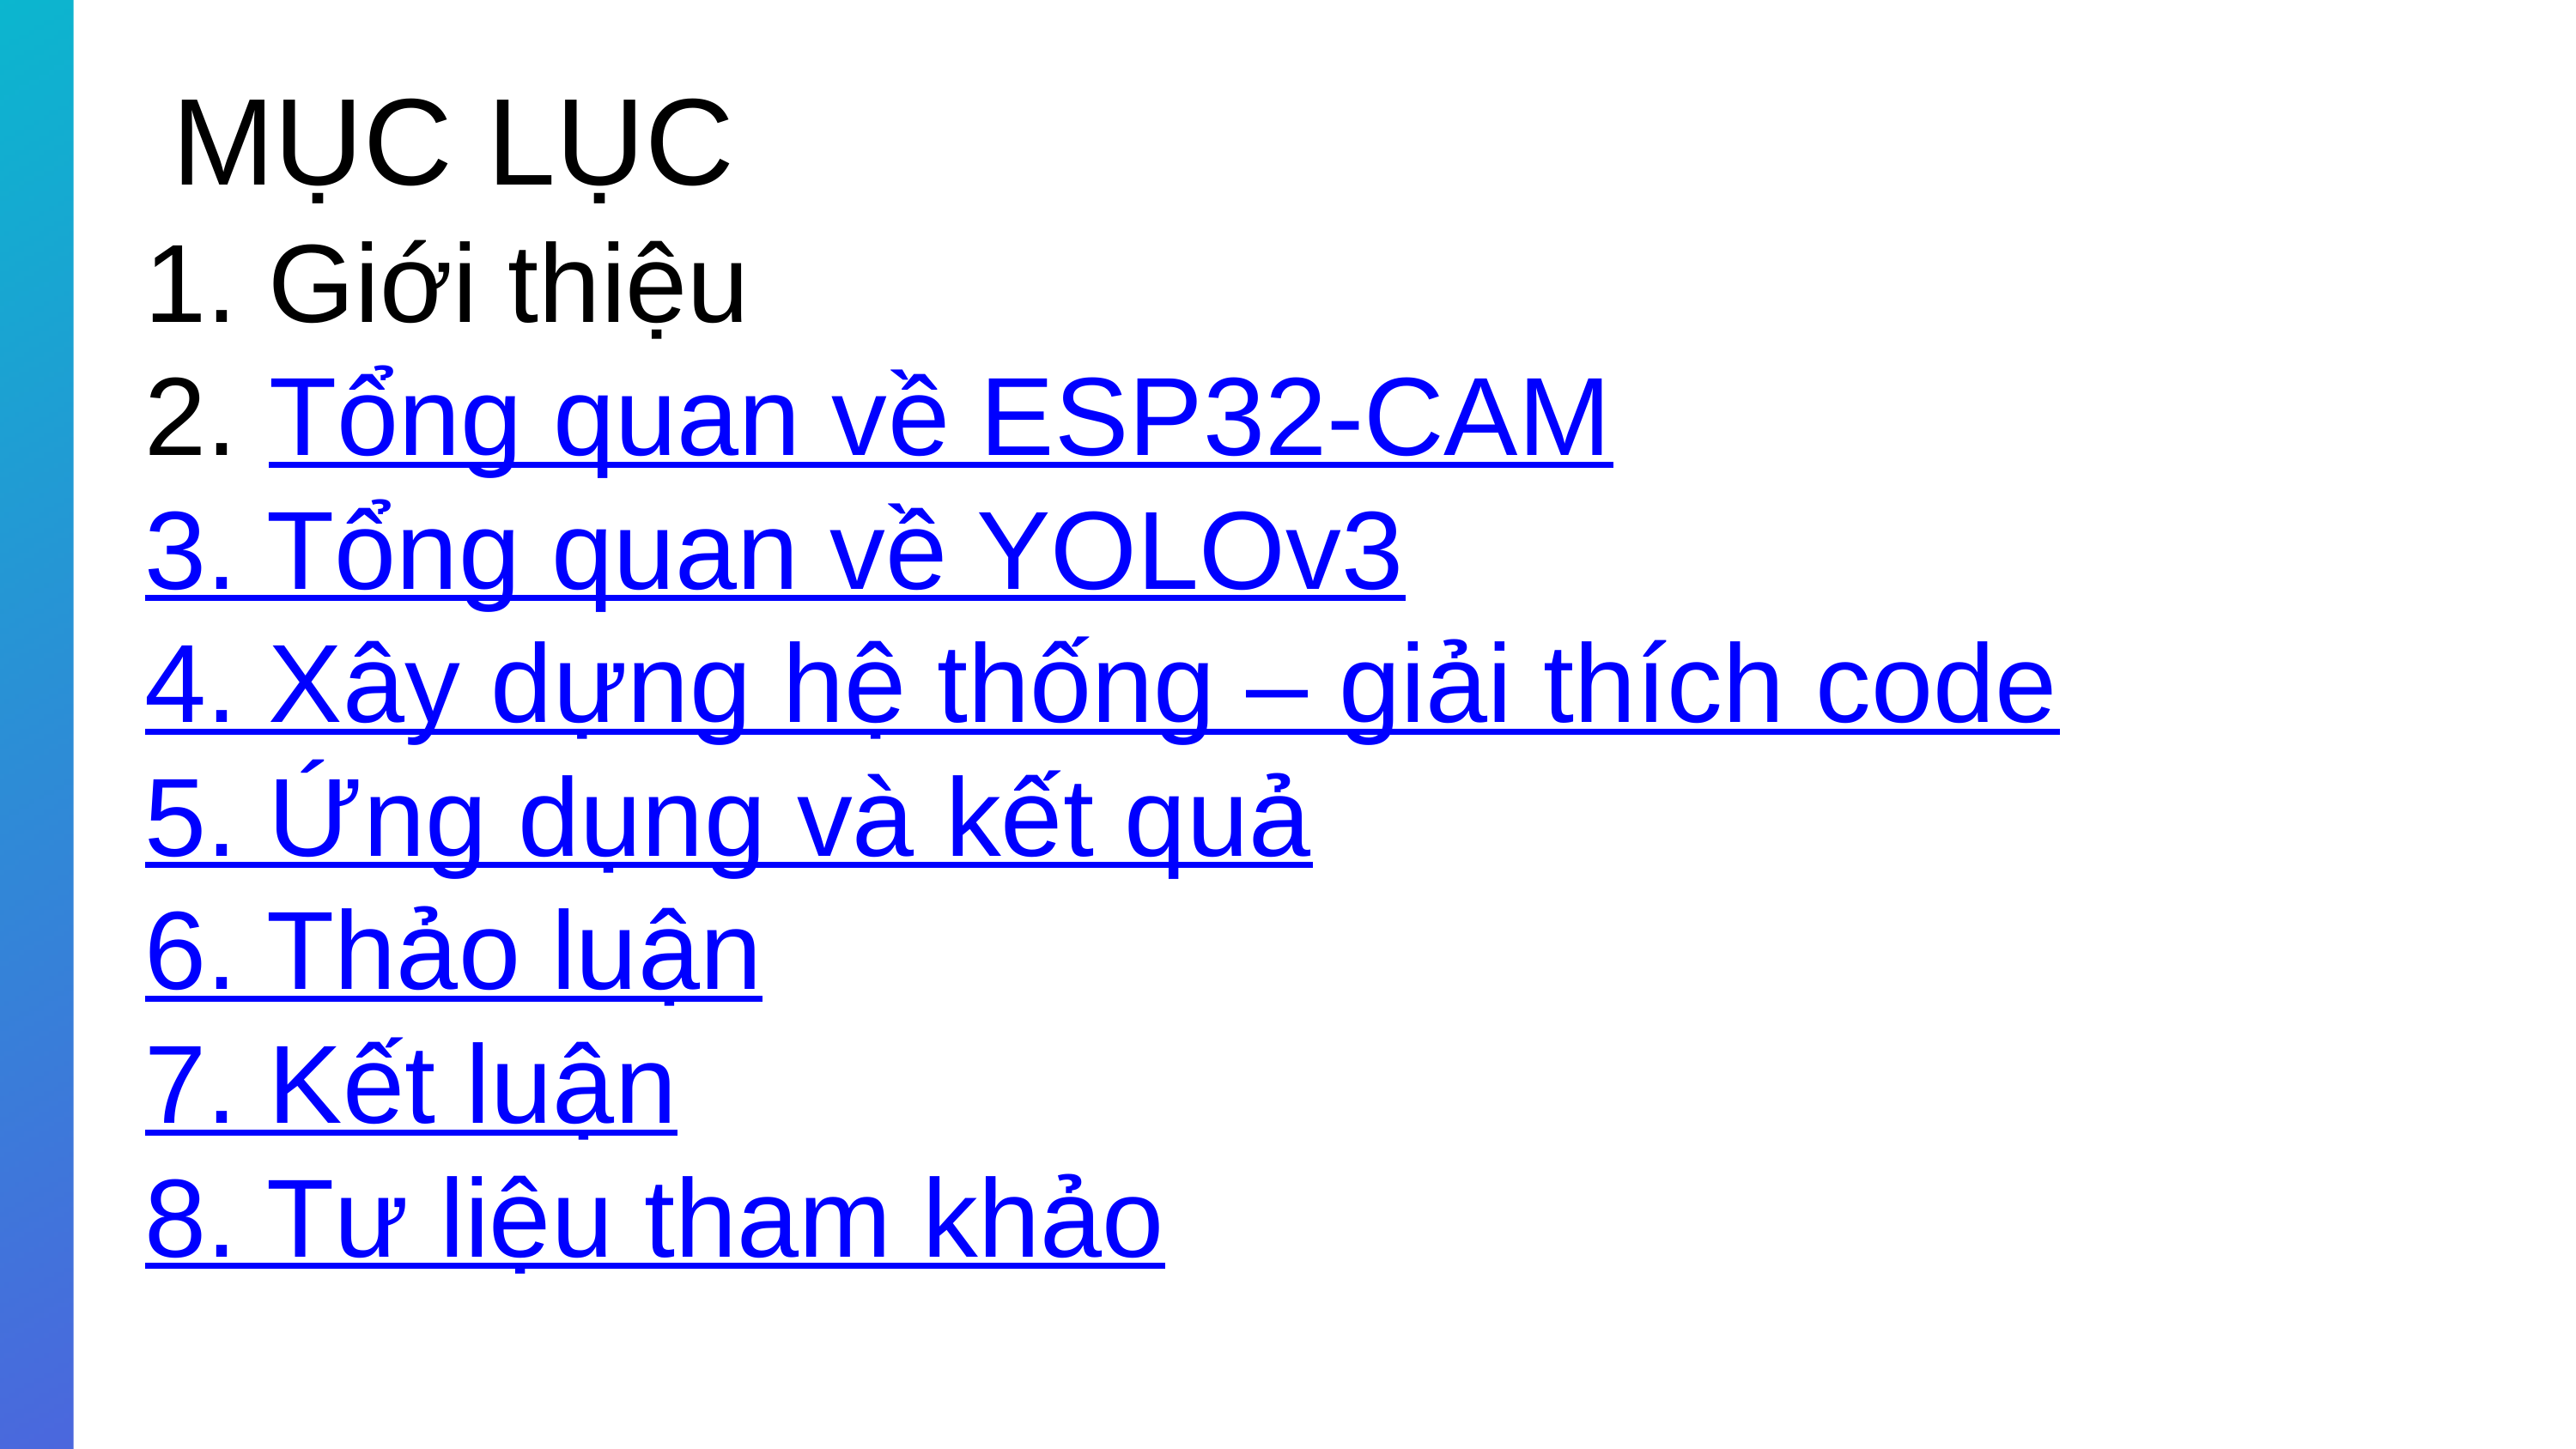

MỤC LỤC
1. Giới thiệu
2. Tổng quan về ESP32-CAM
3. Tổng quan về YOLOv3
4. Xây dựng hệ thống – giải thích code
5. Ứng dụng và kết quả
6. Thảo luận
7. Kết luận
8. Tư liệu tham khảo